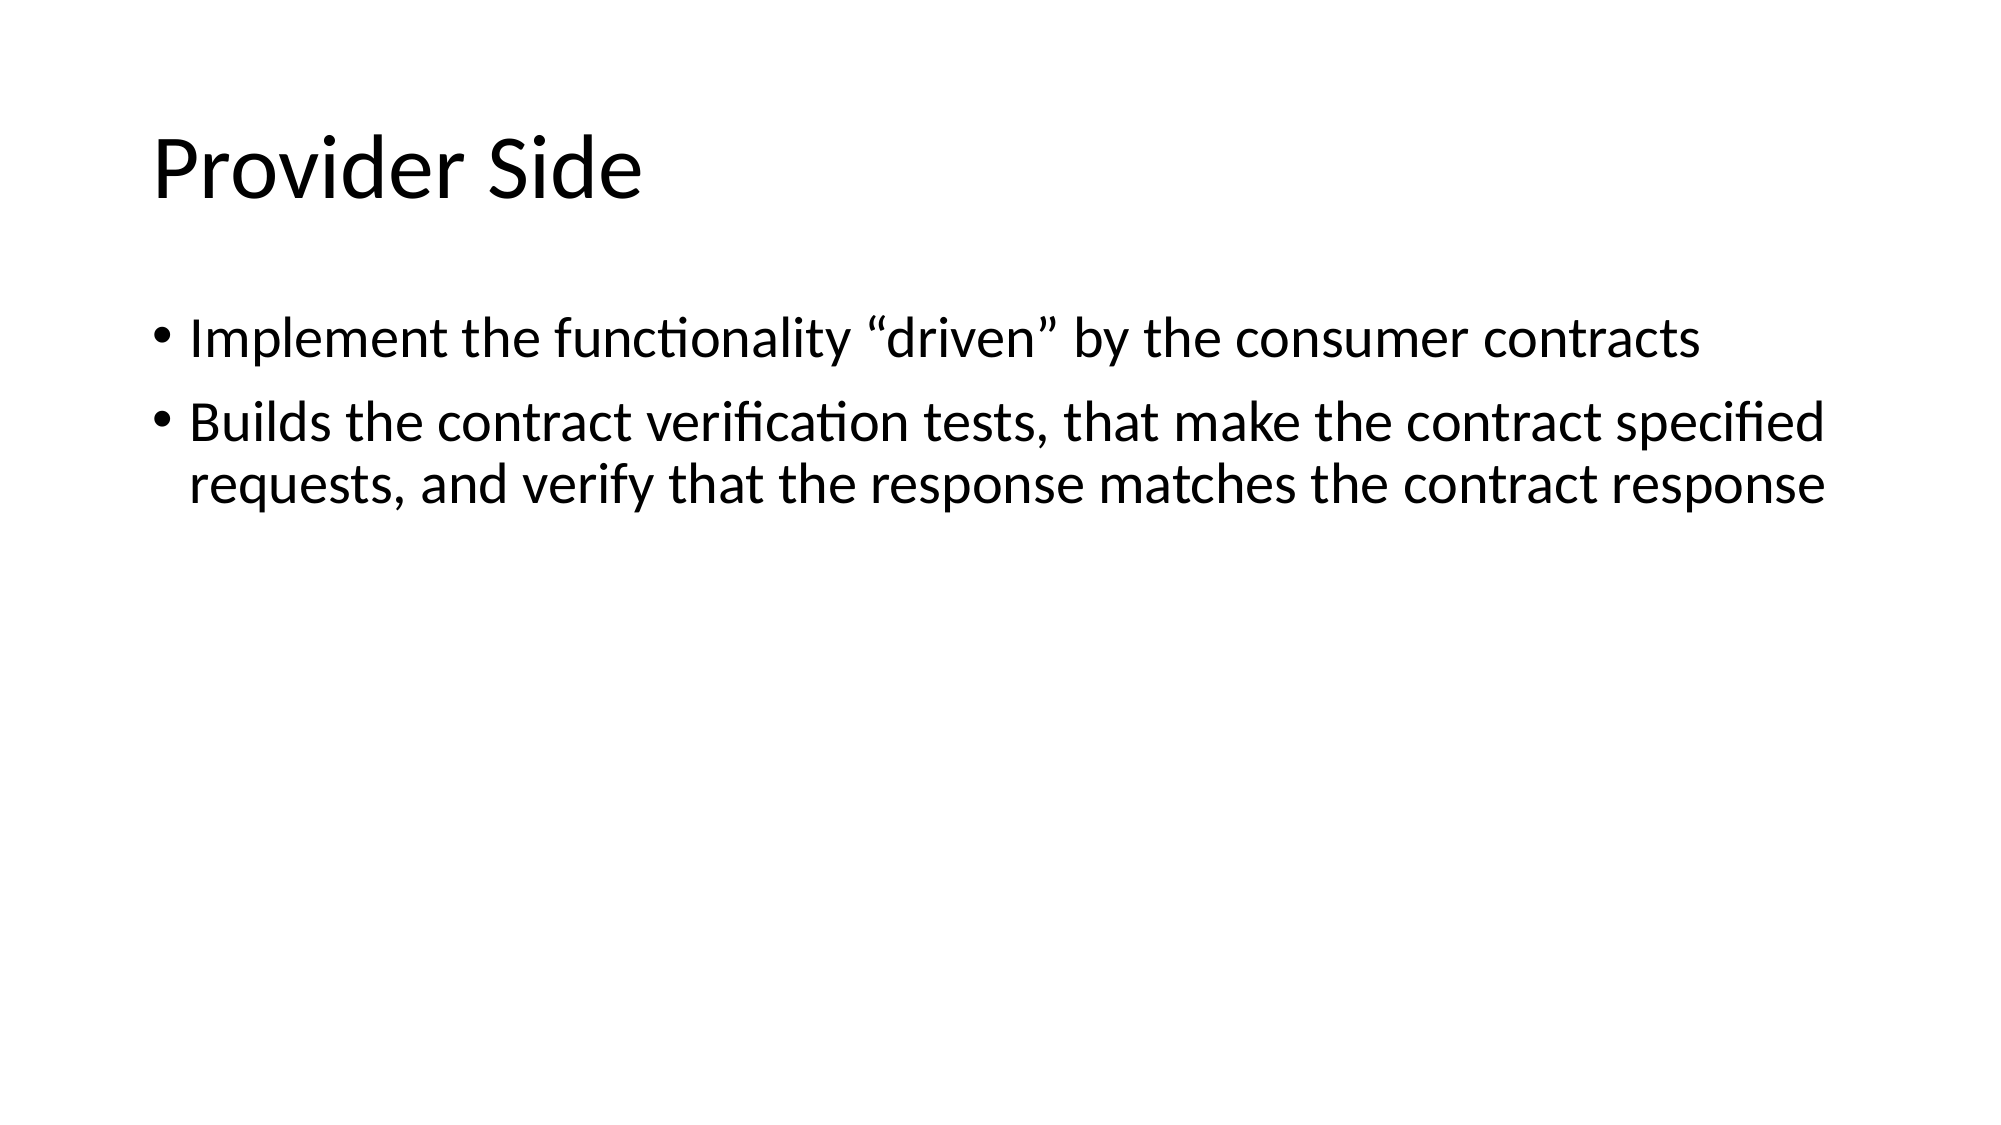

# Provider Side
Implement the functionality “driven” by the consumer contracts
Builds the contract verification tests, that make the contract specified requests, and verify that the response matches the contract response